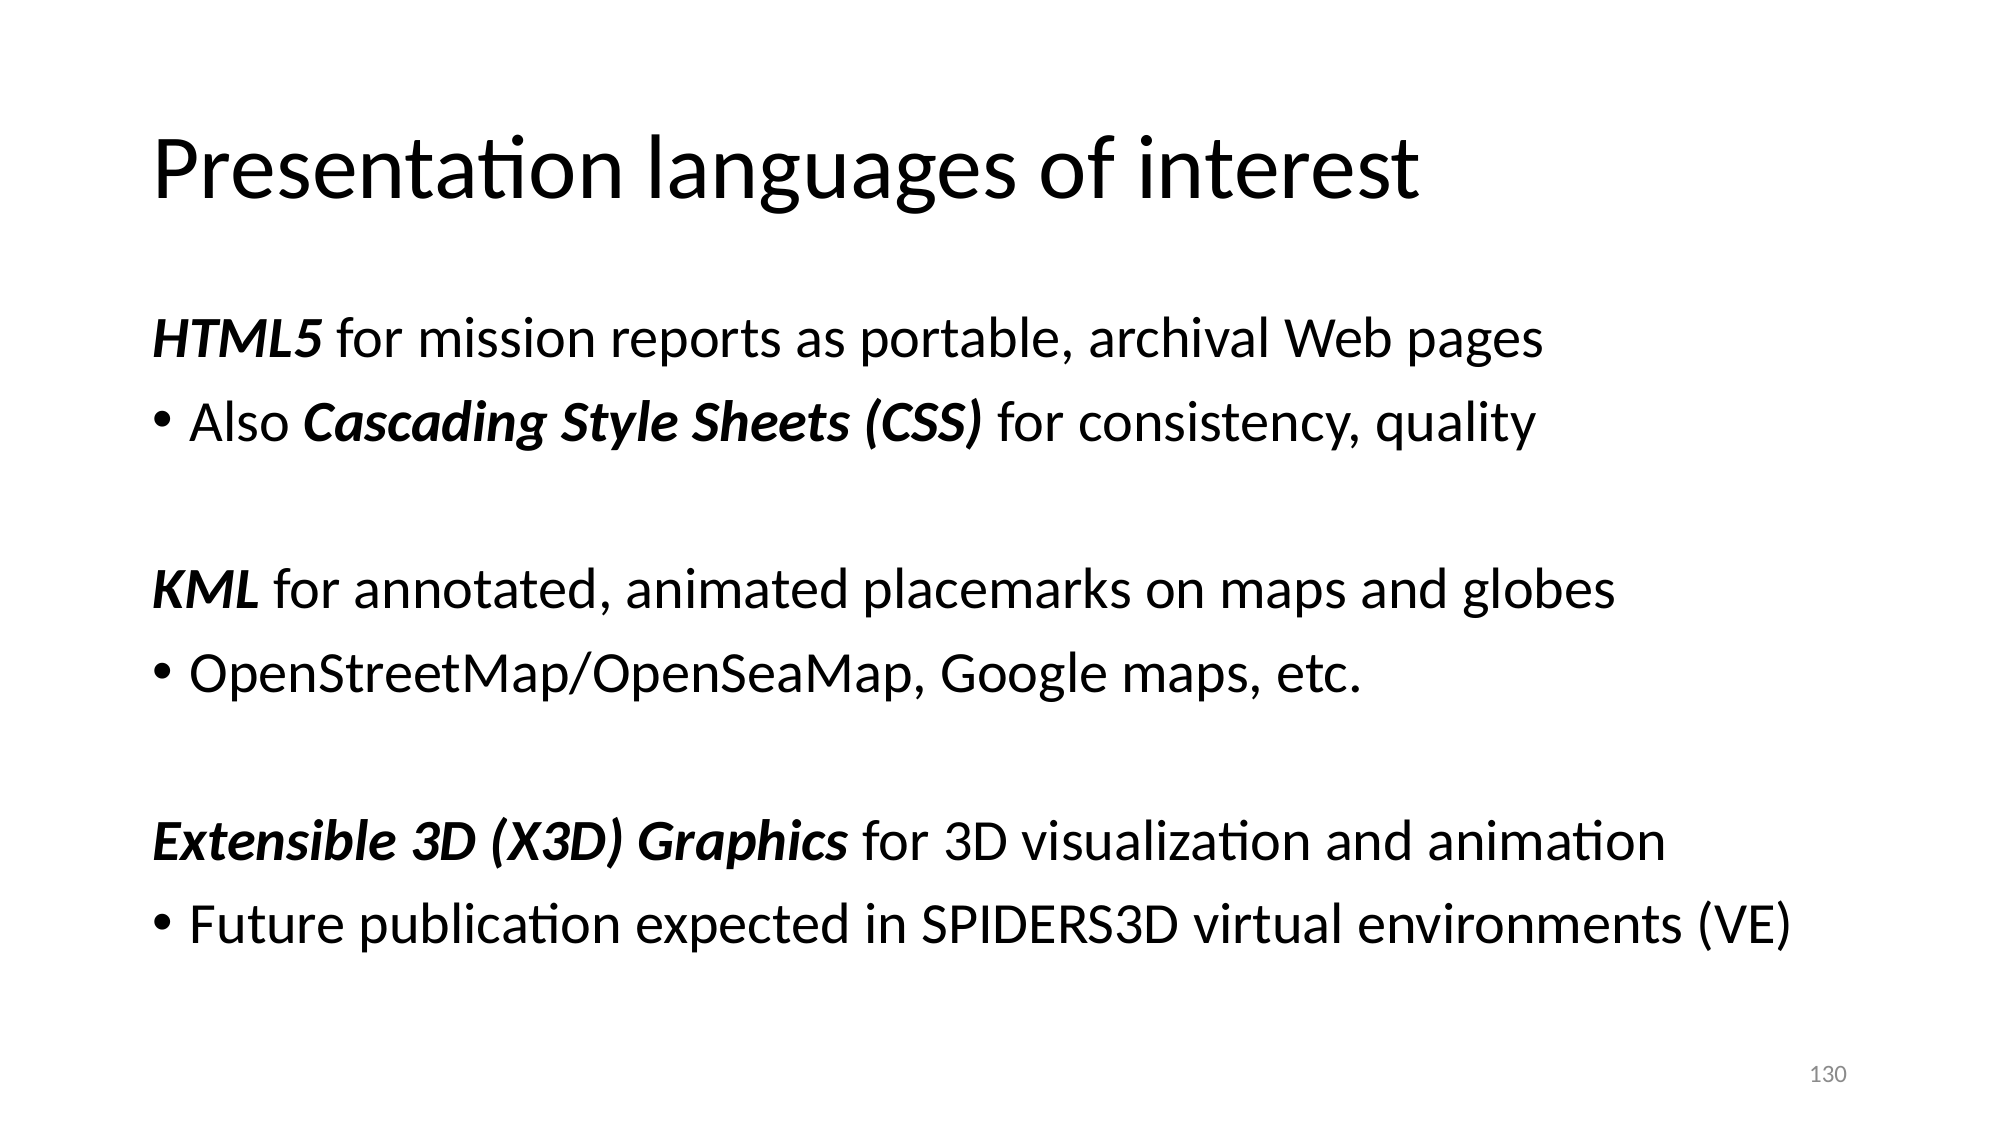

# Presentation languages of interest
HTML5 for mission reports as portable, archival Web pages
Also Cascading Style Sheets (CSS) for consistency, quality

KML for annotated, animated placemarks on maps and globes
OpenStreetMap/OpenSeaMap, Google maps, etc.

Extensible 3D (X3D) Graphics for 3D visualization and animation
Future publication expected in SPIDERS3D virtual environments (VE)
130